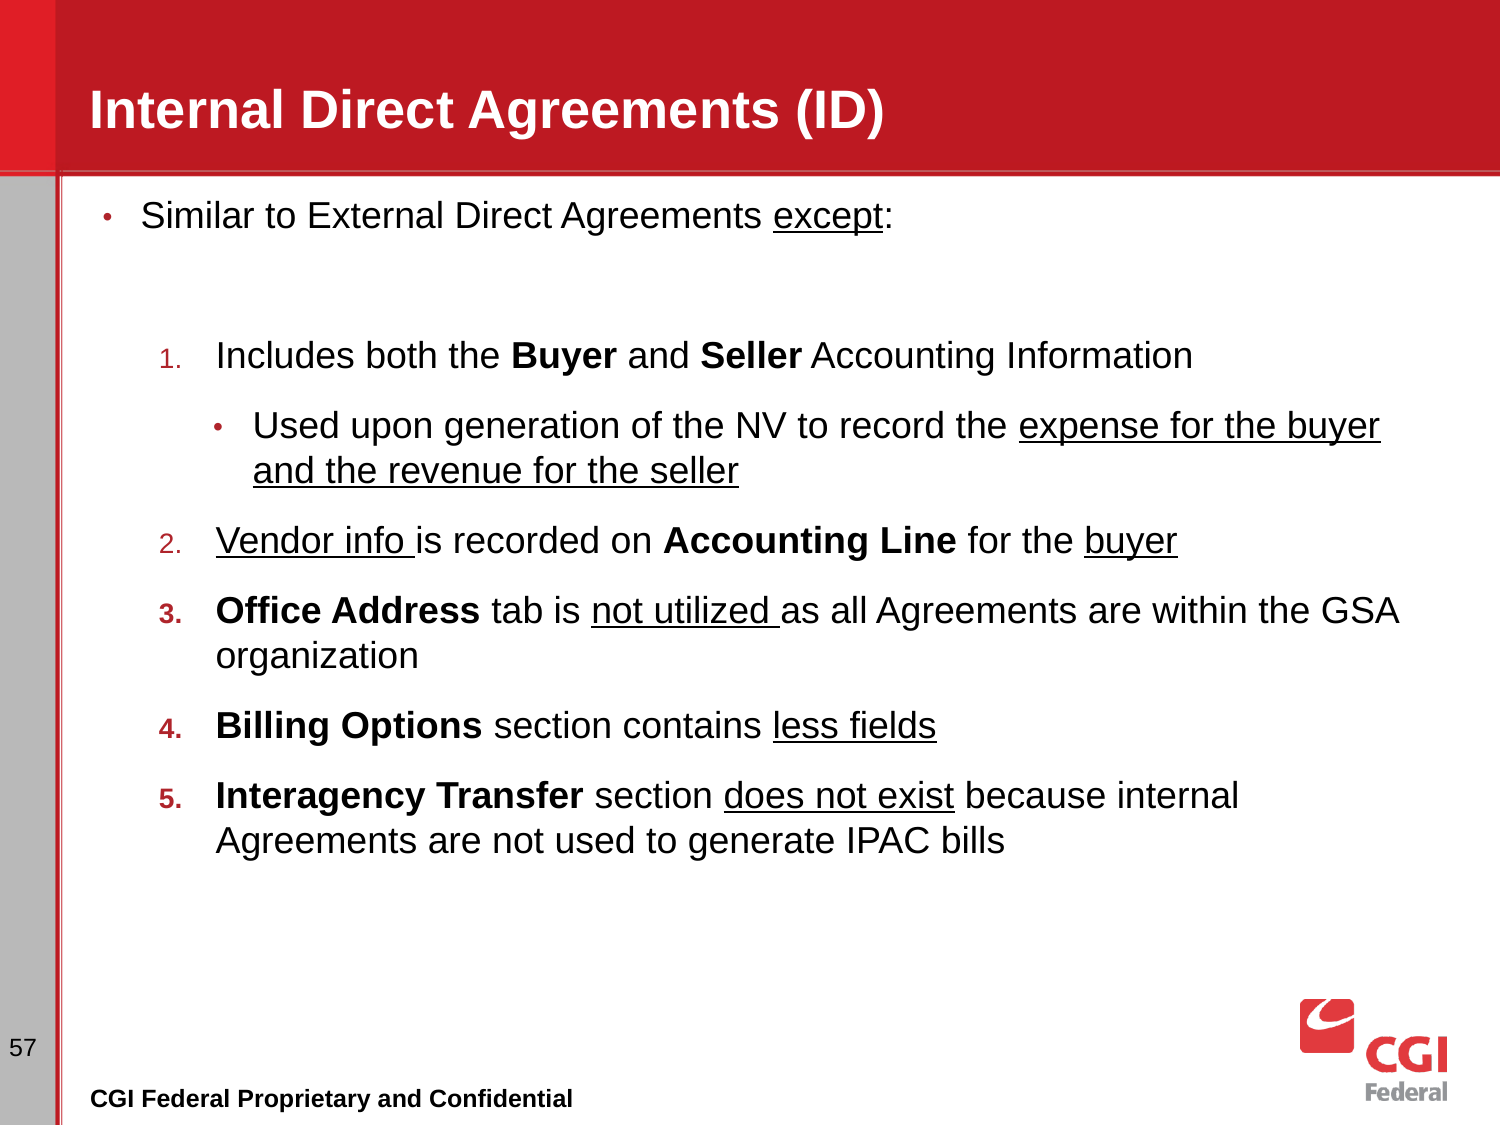

# Internal Direct Agreements (ID)
Similar to External Direct Agreements except:

Includes both the Buyer and Seller Accounting Information
Used upon generation of the NV to record the expense for the buyer and the revenue for the seller
Vendor info is recorded on Accounting Line for the buyer
Office Address tab is not utilized as all Agreements are within the GSA organization
Billing Options section contains less fields
Interagency Transfer section does not exist because internal Agreements are not used to generate IPAC bills

57
CGI Federal Proprietary and Confidential